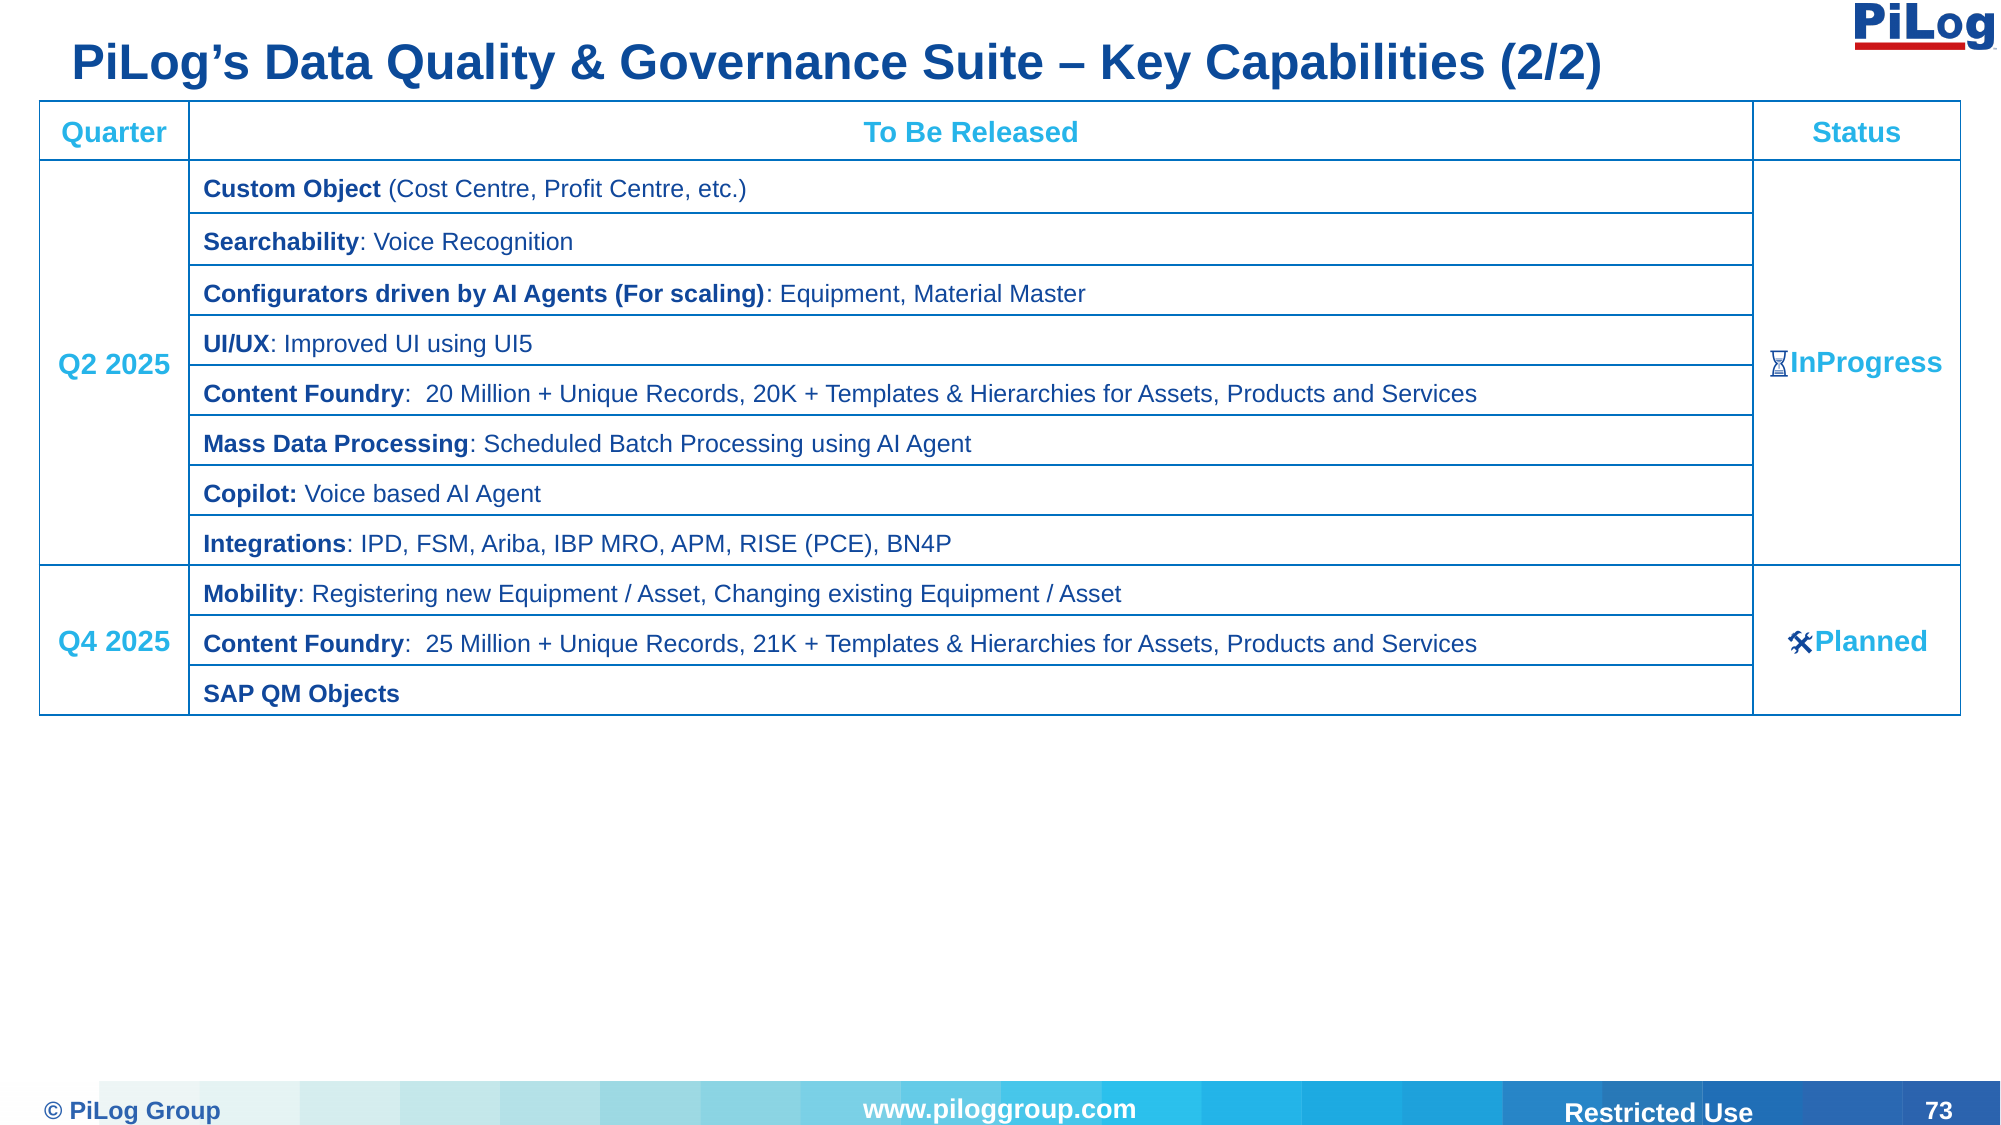

# PiLog’s Data Quality & Governance Suite – Key Capabilities (2/2)
| Quarter | To Be Released | Status |
| --- | --- | --- |
| Q2 2025 | Custom Object (Cost Centre, Profit Centre, etc.)​ | ⏳InProgress |
|  | Searchability: Voice Recognition |  |
|  | Configurators driven by AI Agents (For scaling): Equipment, Material Master |  |
|  | UI/UX: Improved UI using UI5 |  |
|  | Content Foundry: 20 Million + Unique Records, 20K + Templates & Hierarchies for Assets, Products and Services |  |
|  | Mass Data Processing: Scheduled Batch Processing​​​ using AI Agent |  |
|  | Copilot: Voice based AI Agent |  |
|  | Integrations: IPD, FSM, Ariba, IBP MRO, APM, RISE (PCE), BN4P |  |
| Q4 2025 | Mobility: Registering new Equipment / Asset, Changing existing Equipment / Asset | 🛠️Planned |
|  | Content Foundry: 25 Million + Unique Records, 21K + Templates & Hierarchies for Assets, Products and Services |  |
|  | SAP QM Objects |  |
© PiLog Group
73
www.piloggroup.com
Restricted Use